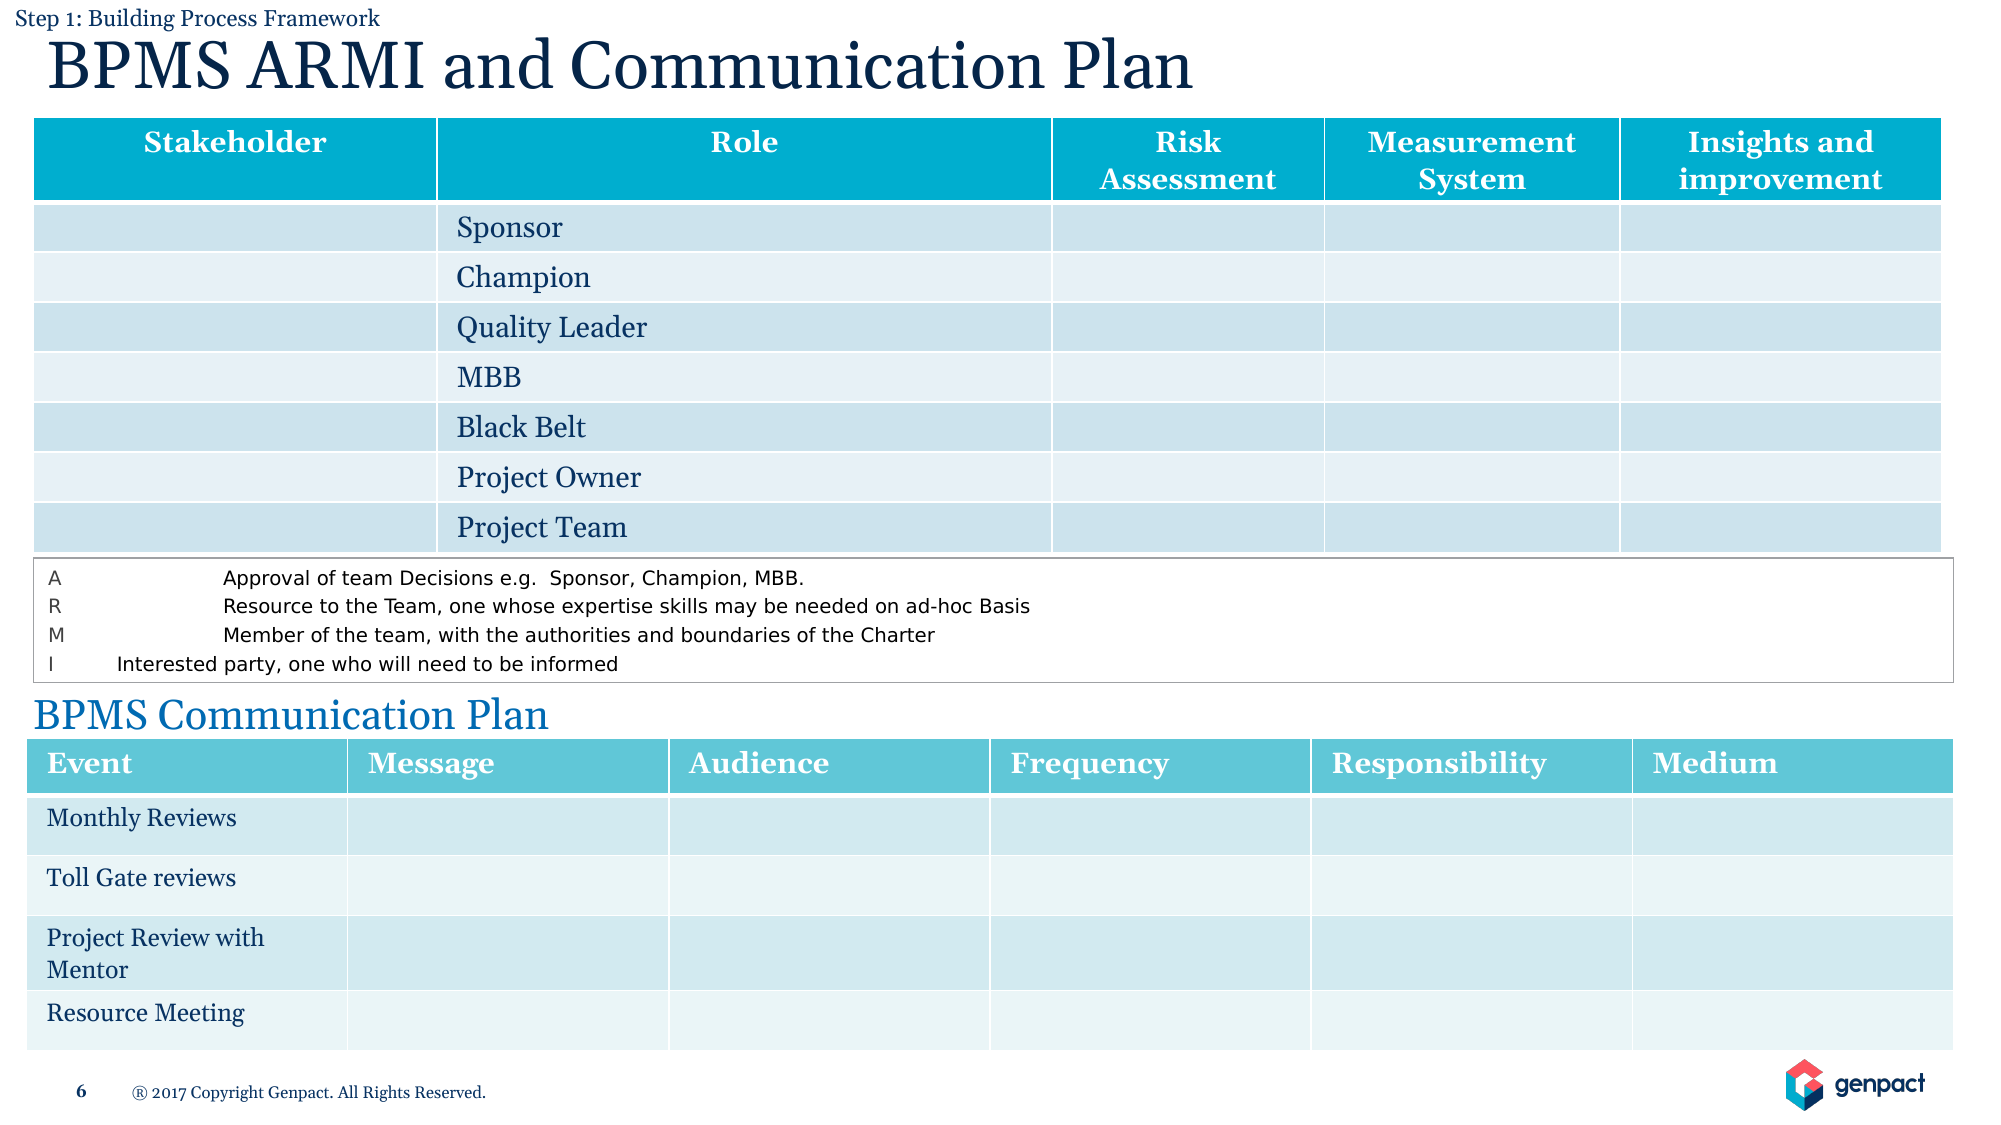

Step 1: Building Process Framework
BPMS ARMI and Communication Plan
| Stakeholder | Role | Risk Assessment | Measurement System | Insights and improvement |
| --- | --- | --- | --- | --- |
|  | Sponsor |  |  |  |
|  | Champion |  |  |  |
|  | Quality Leader |  |  |  |
|  | MBB |  |  |  |
|  | Black Belt |  |  |  |
|  | Project Owner |  |  |  |
|  | Project Team |  |  |  |
A	 	 Approval of team Decisions e.g.  Sponsor, Champion, MBB.
R	 	 Resource to the Team, one whose expertise skills may be needed on ad-hoc Basis
M 	 Member of the team, with the authorities and boundaries of the Charter
I 	        Interested party, one who will need to be informed
BPMS Communication Plan
| Event | Message | Audience | Frequency | Responsibility | Medium |
| --- | --- | --- | --- | --- | --- |
| Monthly Reviews |  |  |  |  |  |
| Toll Gate reviews |  |  |  |  |  |
| Project Review with Mentor |  |  |  |  |  |
| Resource Meeting |  |  |  |  |  |